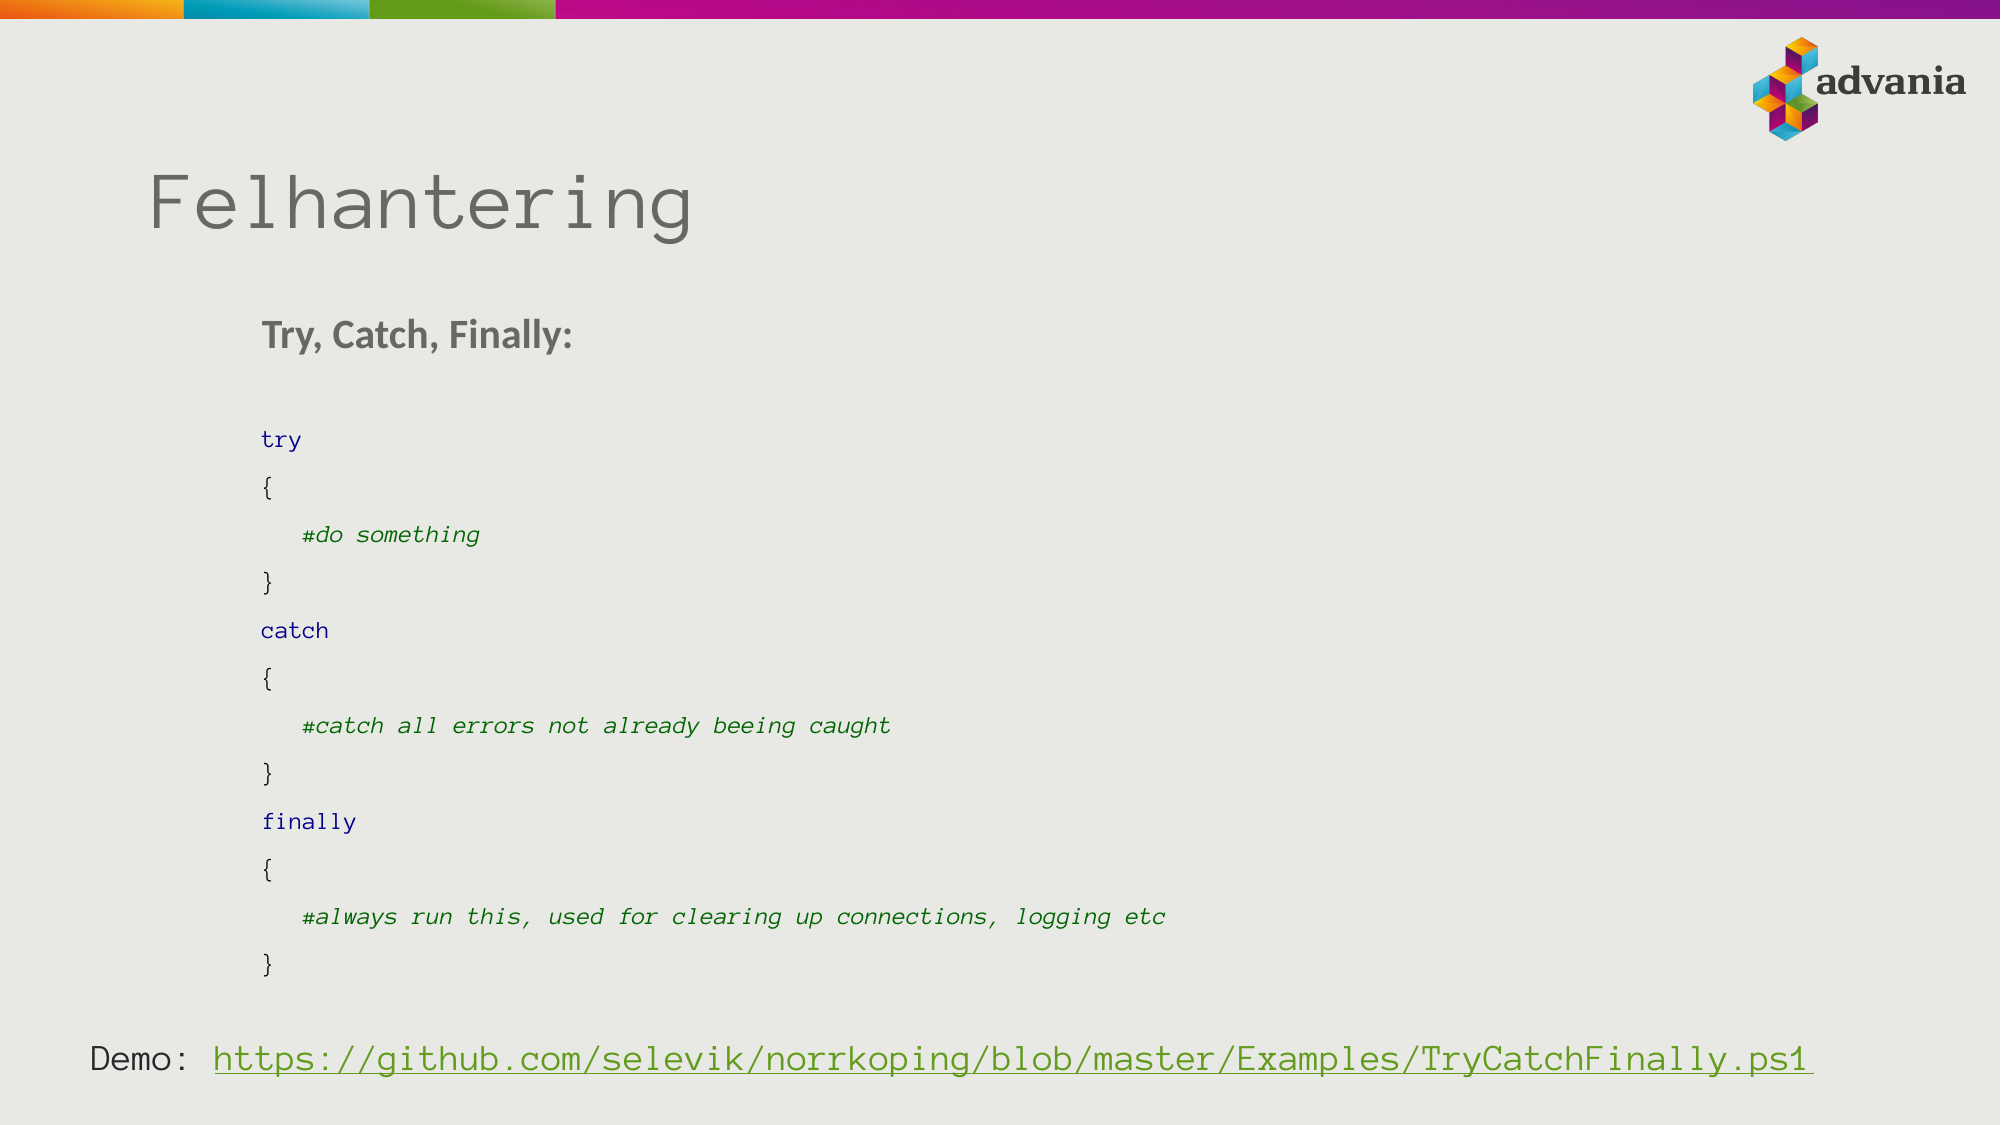

# Felhantering
Try, Catch, Finally:

try
{
   #do something
}
catch
{
   #catch all errors not already beeing caught
}
finally
{
   #always run this, used for clearing up connections, logging etc
}

Demo: https://github.com/selevik/norrkoping/blob/master/Examples/TryCatchFinally.ps1